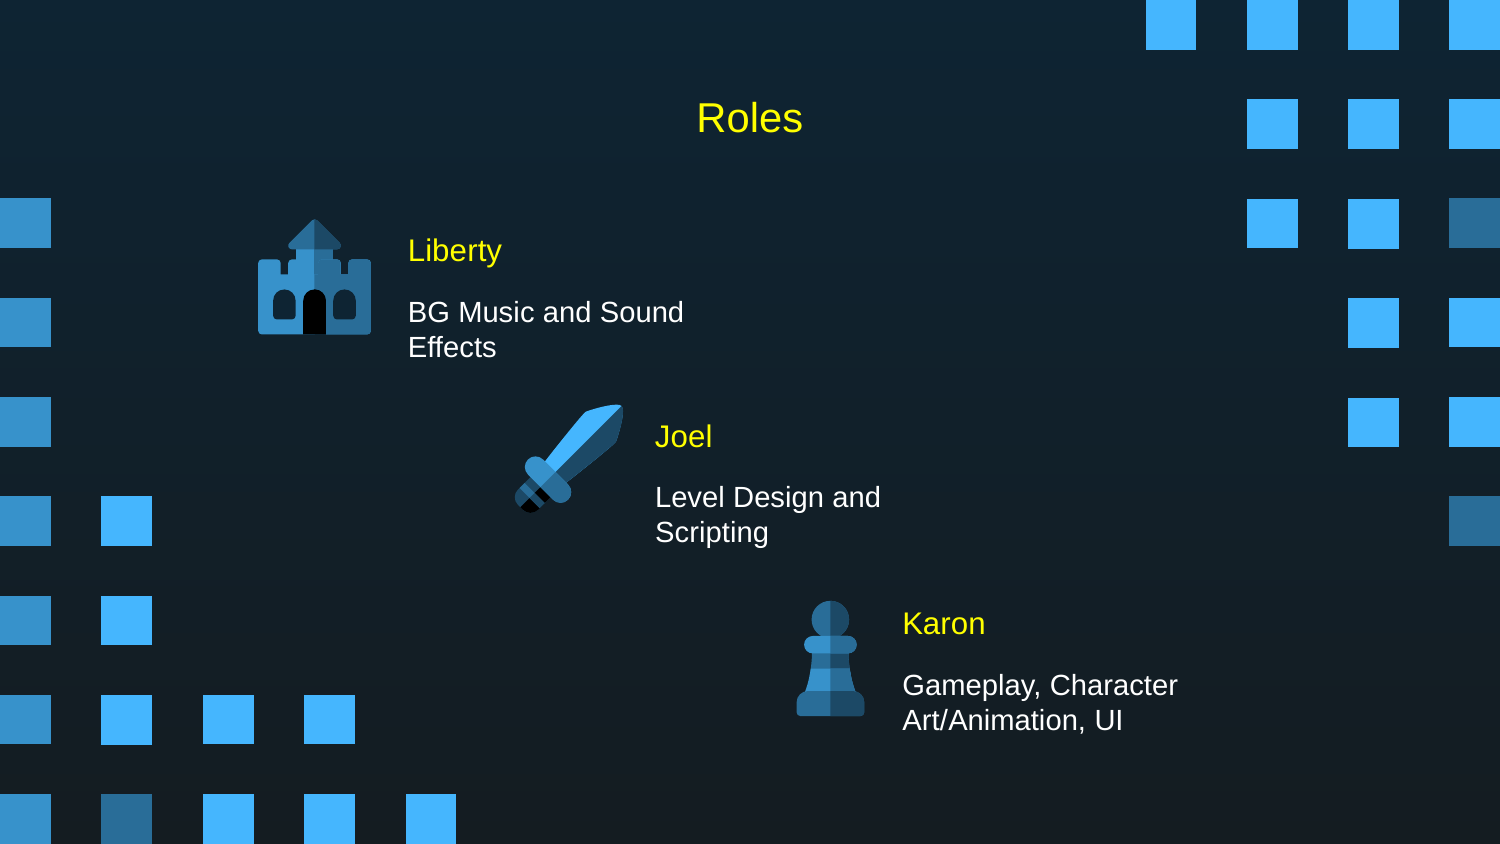

# Roles

Liberty
BG Music and Sound Effects

Joel
Level Design and Scripting
Karon

Gameplay, Character Art/Animation, UI